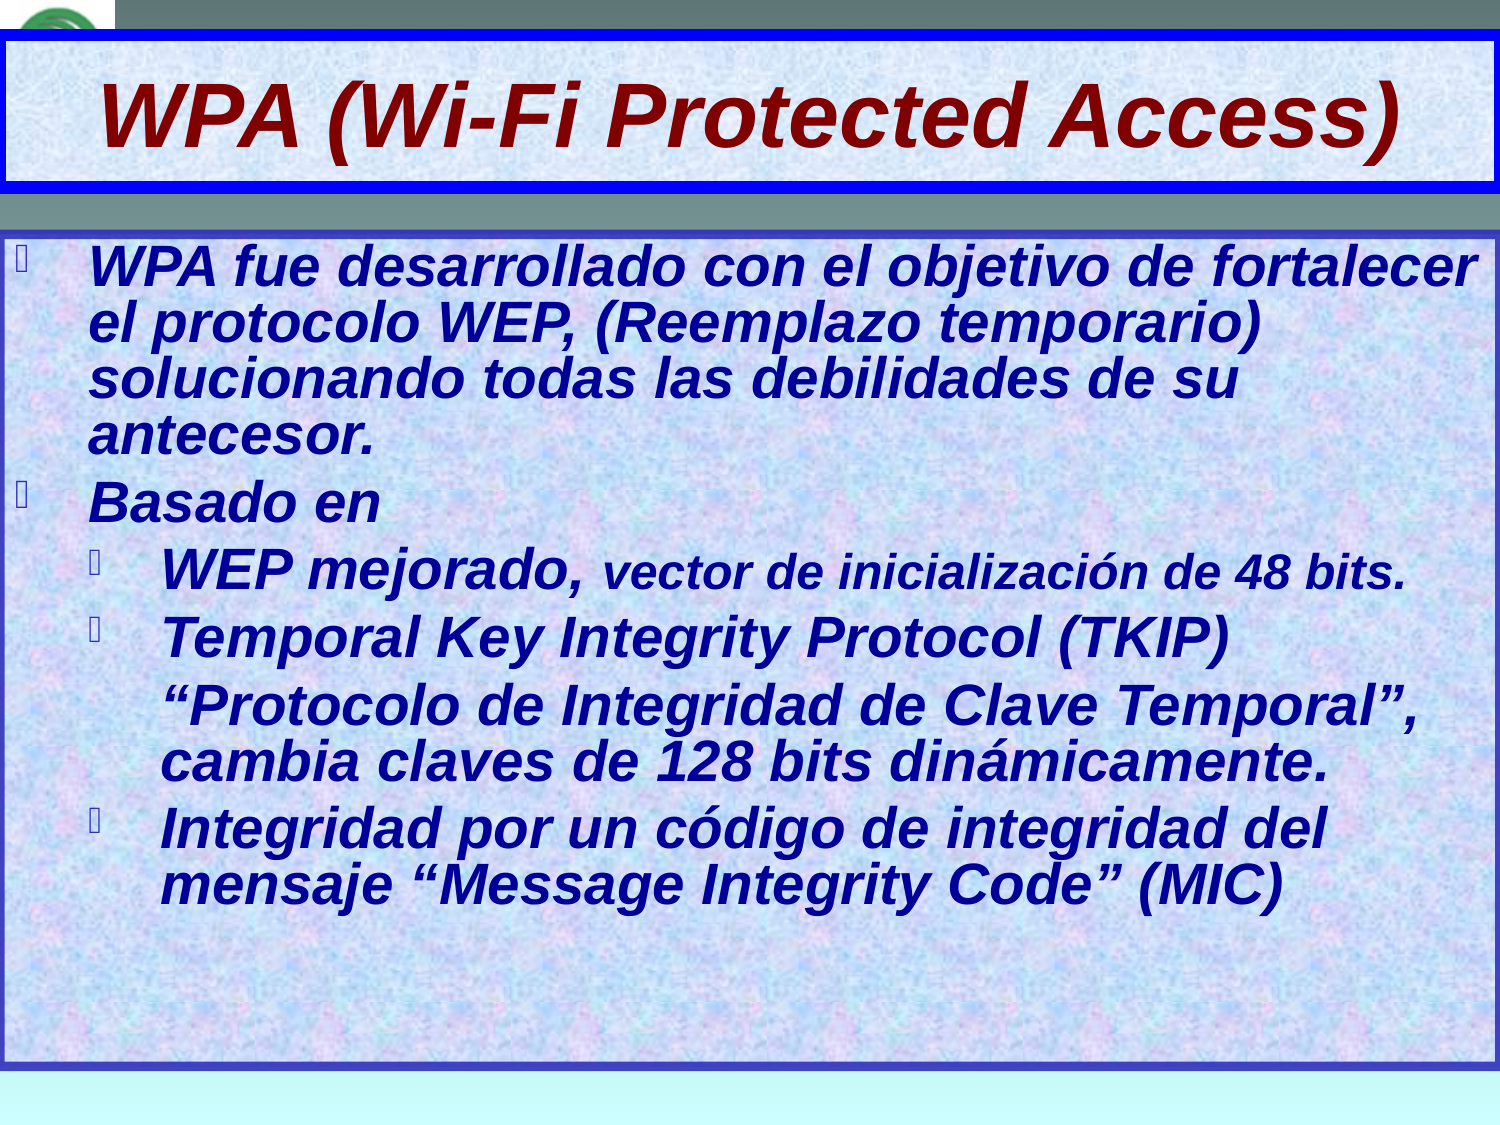

# WPA (Wi-Fi Protected Access)
WPA fue desarrollado con el objetivo de fortalecer el protocolo WEP, (Reemplazo temporario) solucionando todas las debilidades de su antecesor.
Basado en
WEP mejorado, vector de inicialización de 48 bits.
Temporal Key Integrity Protocol (TKIP)
	“Protocolo de Integridad de Clave Temporal”, cambia claves de 128 bits dinámicamente.
Integridad por un código de integridad del mensaje “Message Integrity Code” (MIC)